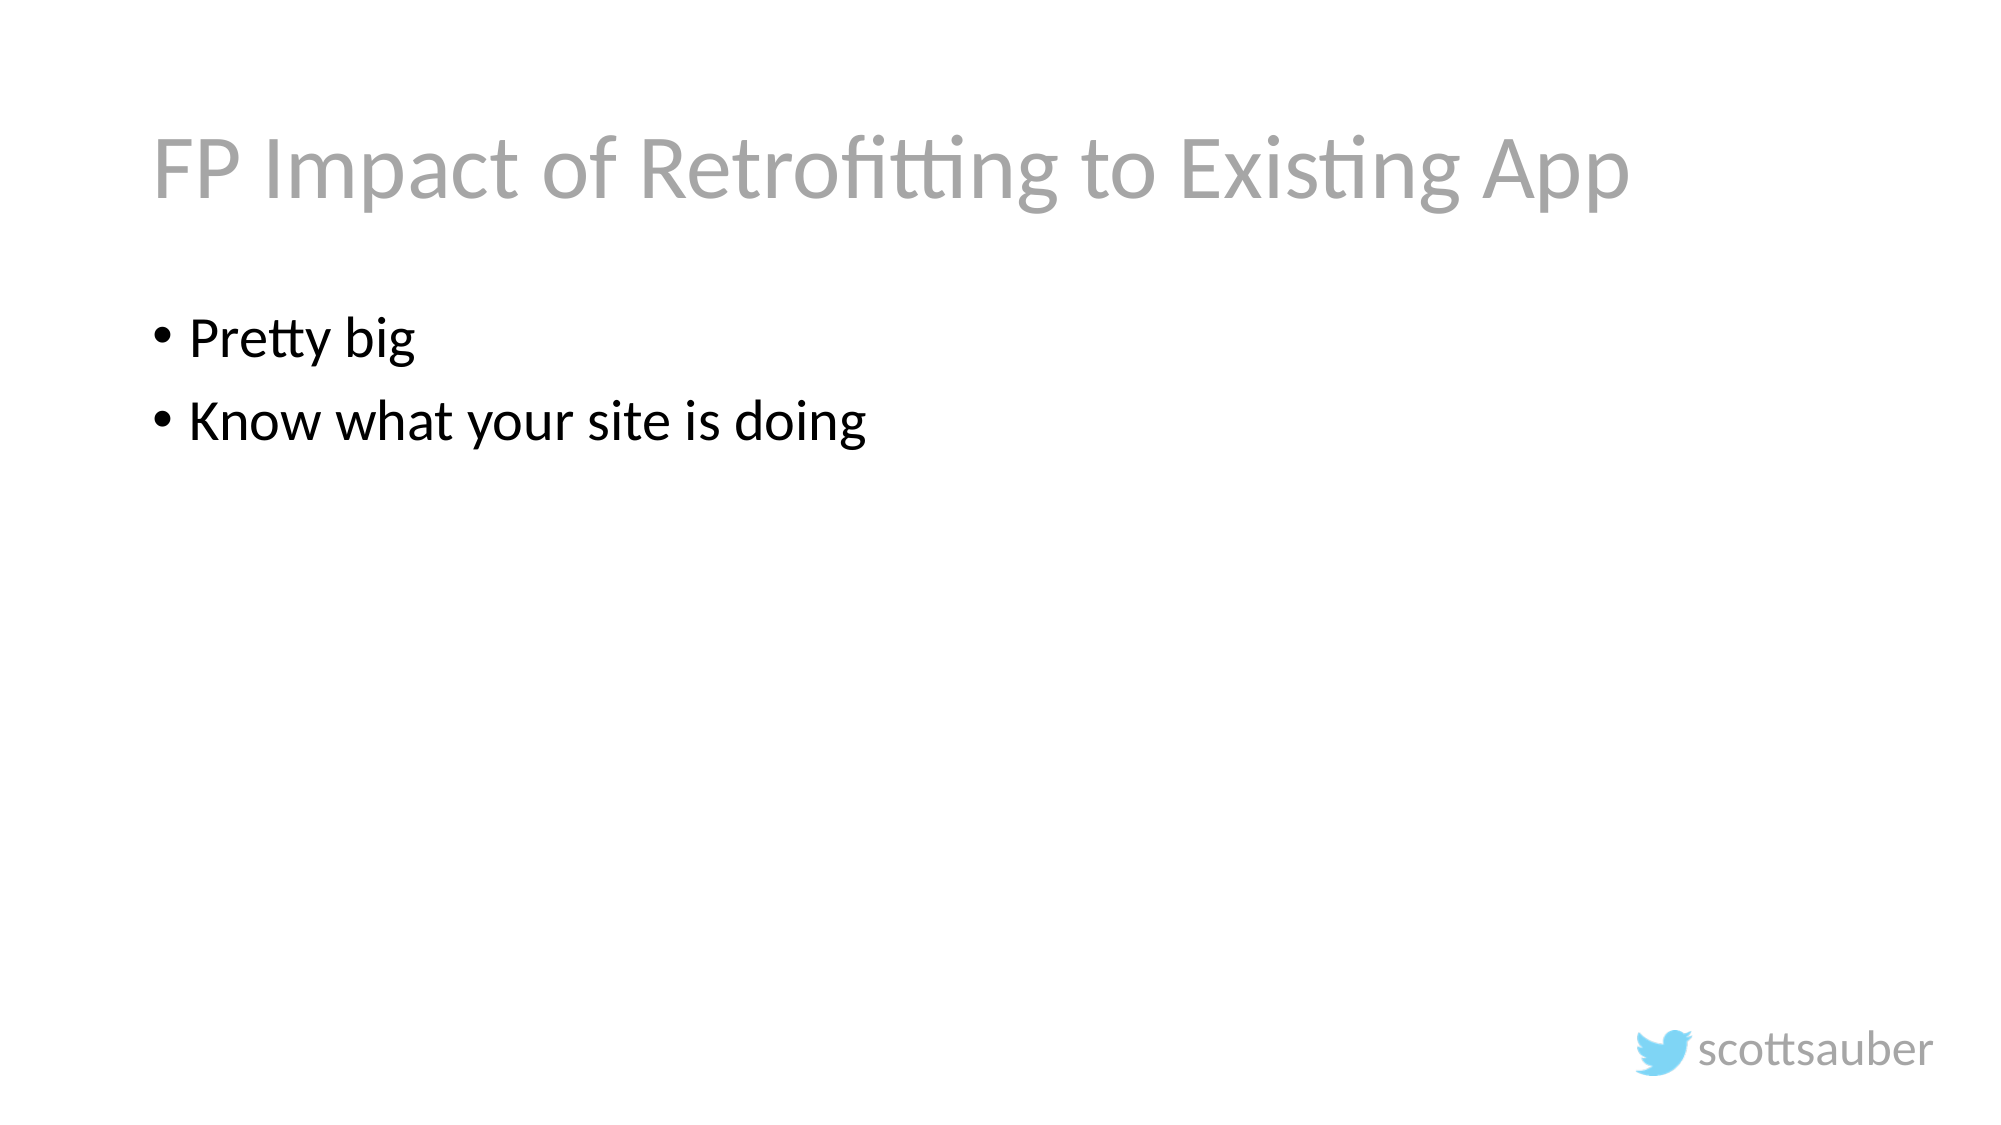

# FP Impact of Retrofitting to Existing App
Pretty big
Know what your site is doing

scottsauber